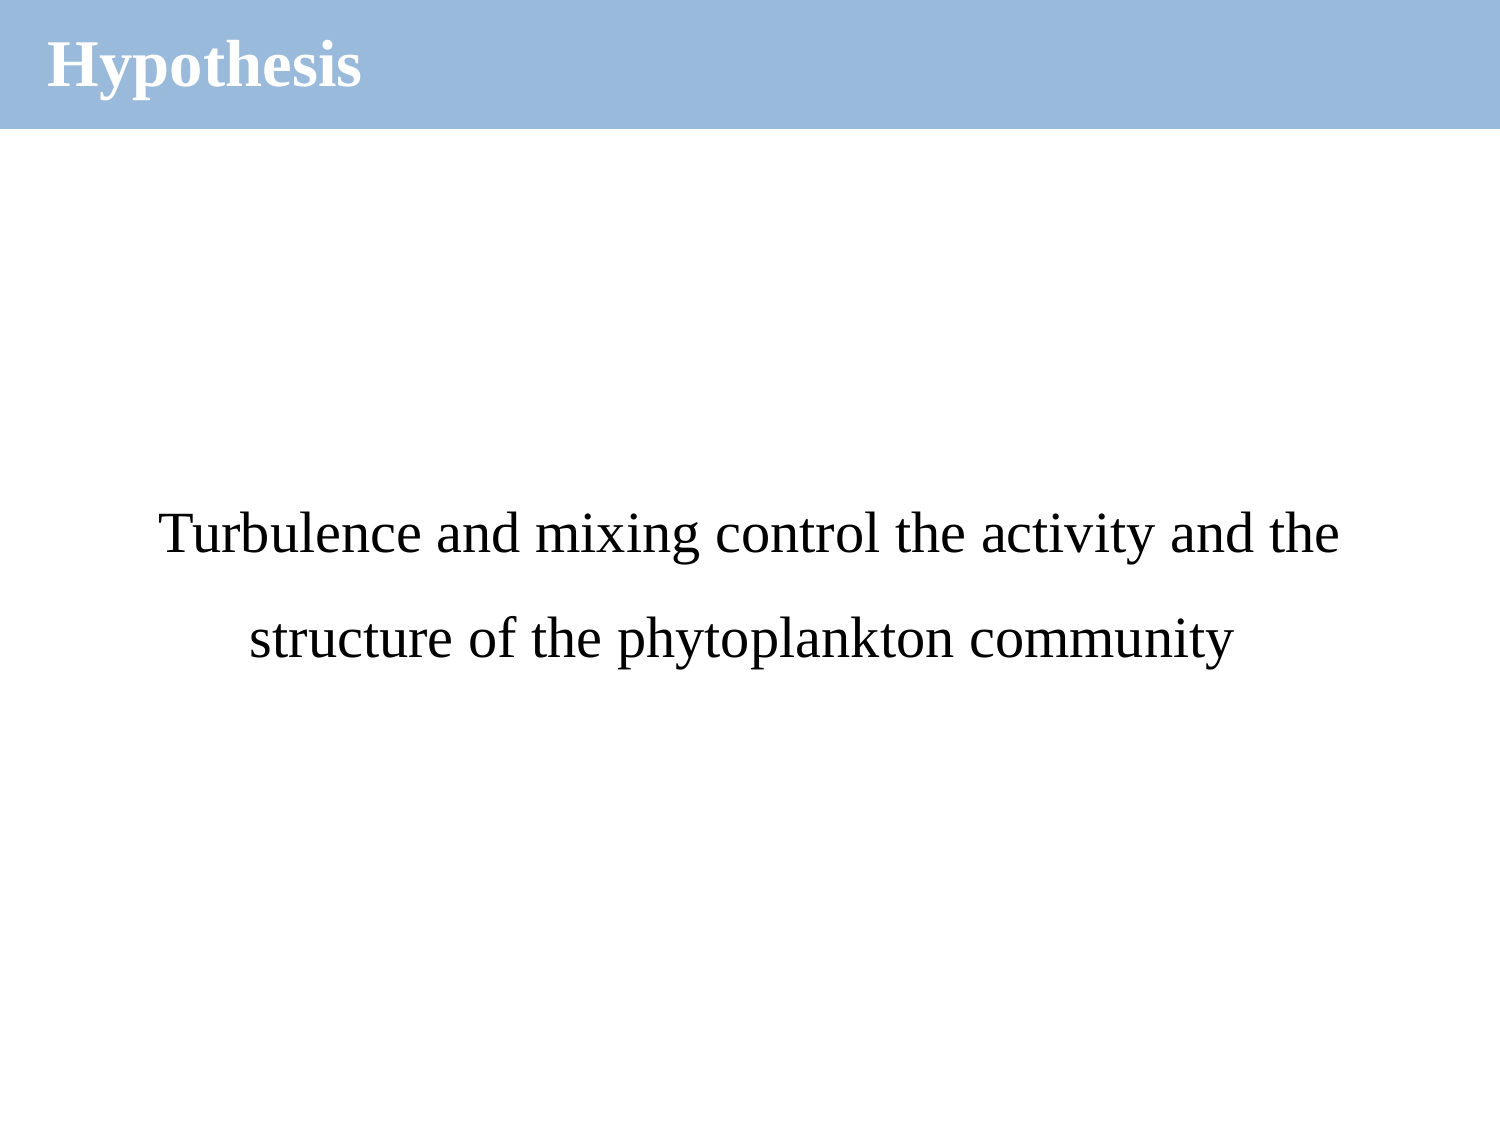

Hypothesis
Turbulence and mixing control the activity and the structure of the phytoplankton community